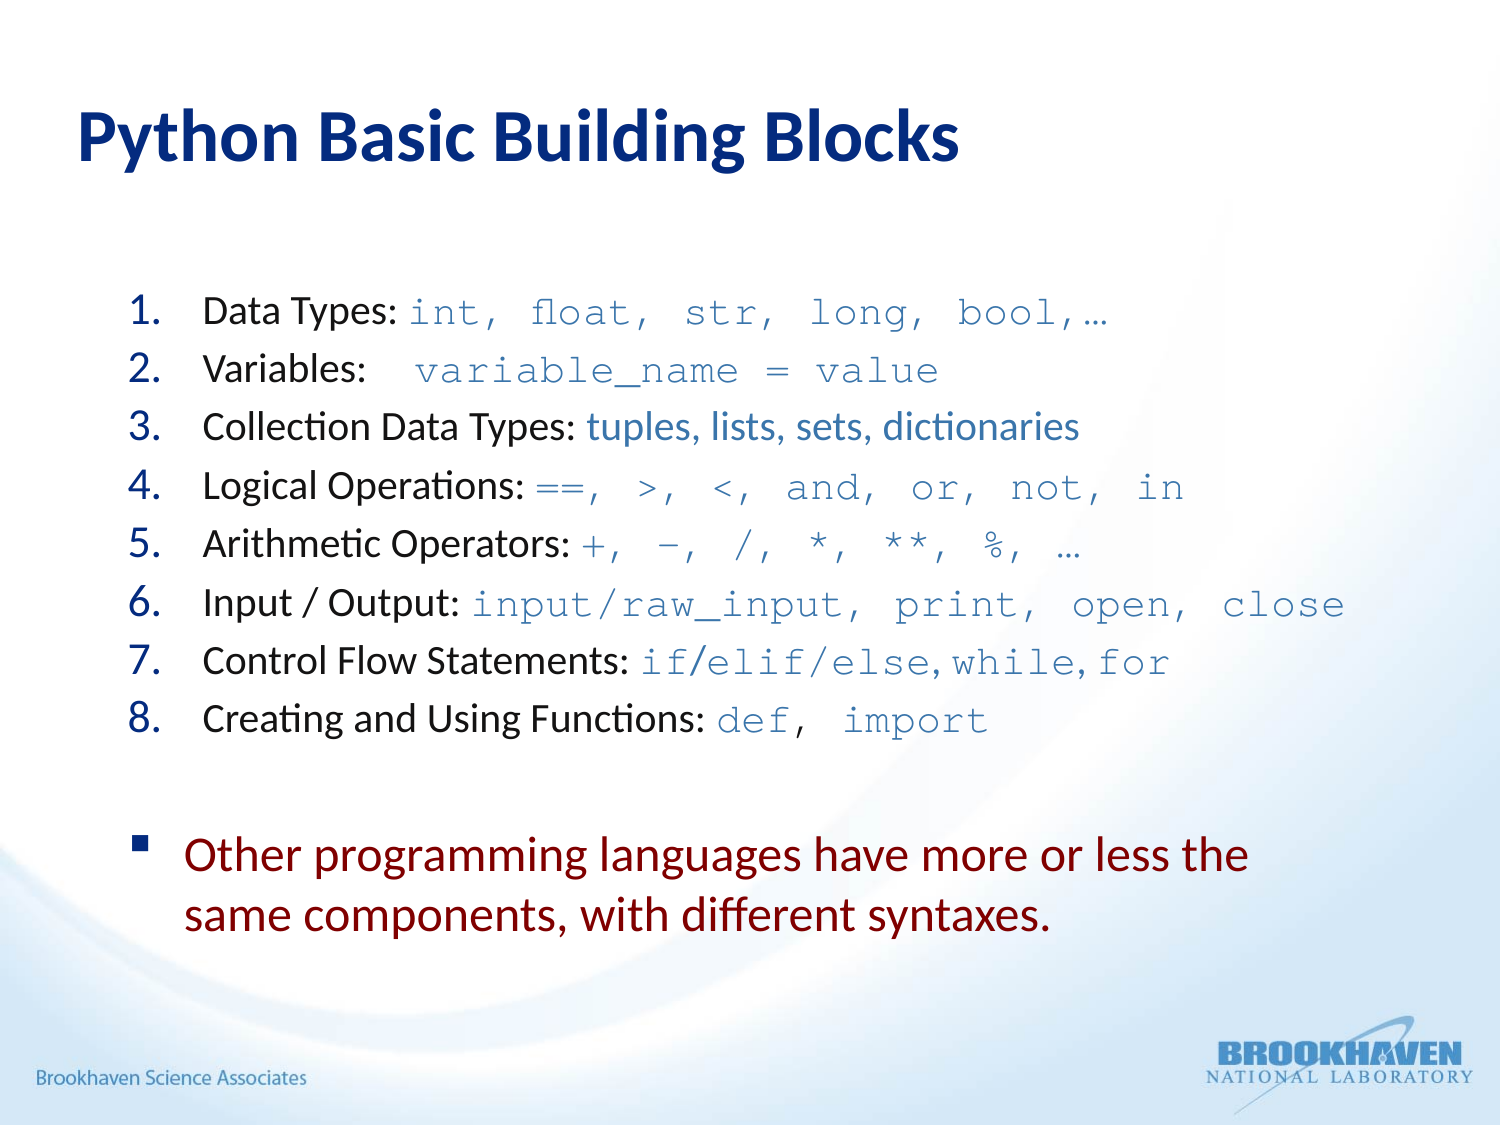

# Python Basic Building Blocks
Data Types: int, float, str, long, bool,…
Variables:     variable_name = value
Collection Data Types: tuples, lists, sets, dictionaries
Logical Operations: ==, >, <, and, or, not, in
Arithmetic Operators: +, -, /, *, **, %, …
Input / Output: input/raw_input, print, open, close
Control Flow Statements: if/elif/else, while, for
Creating and Using Functions: def, import

Other programming languages have more or less the same components, with different syntaxes.